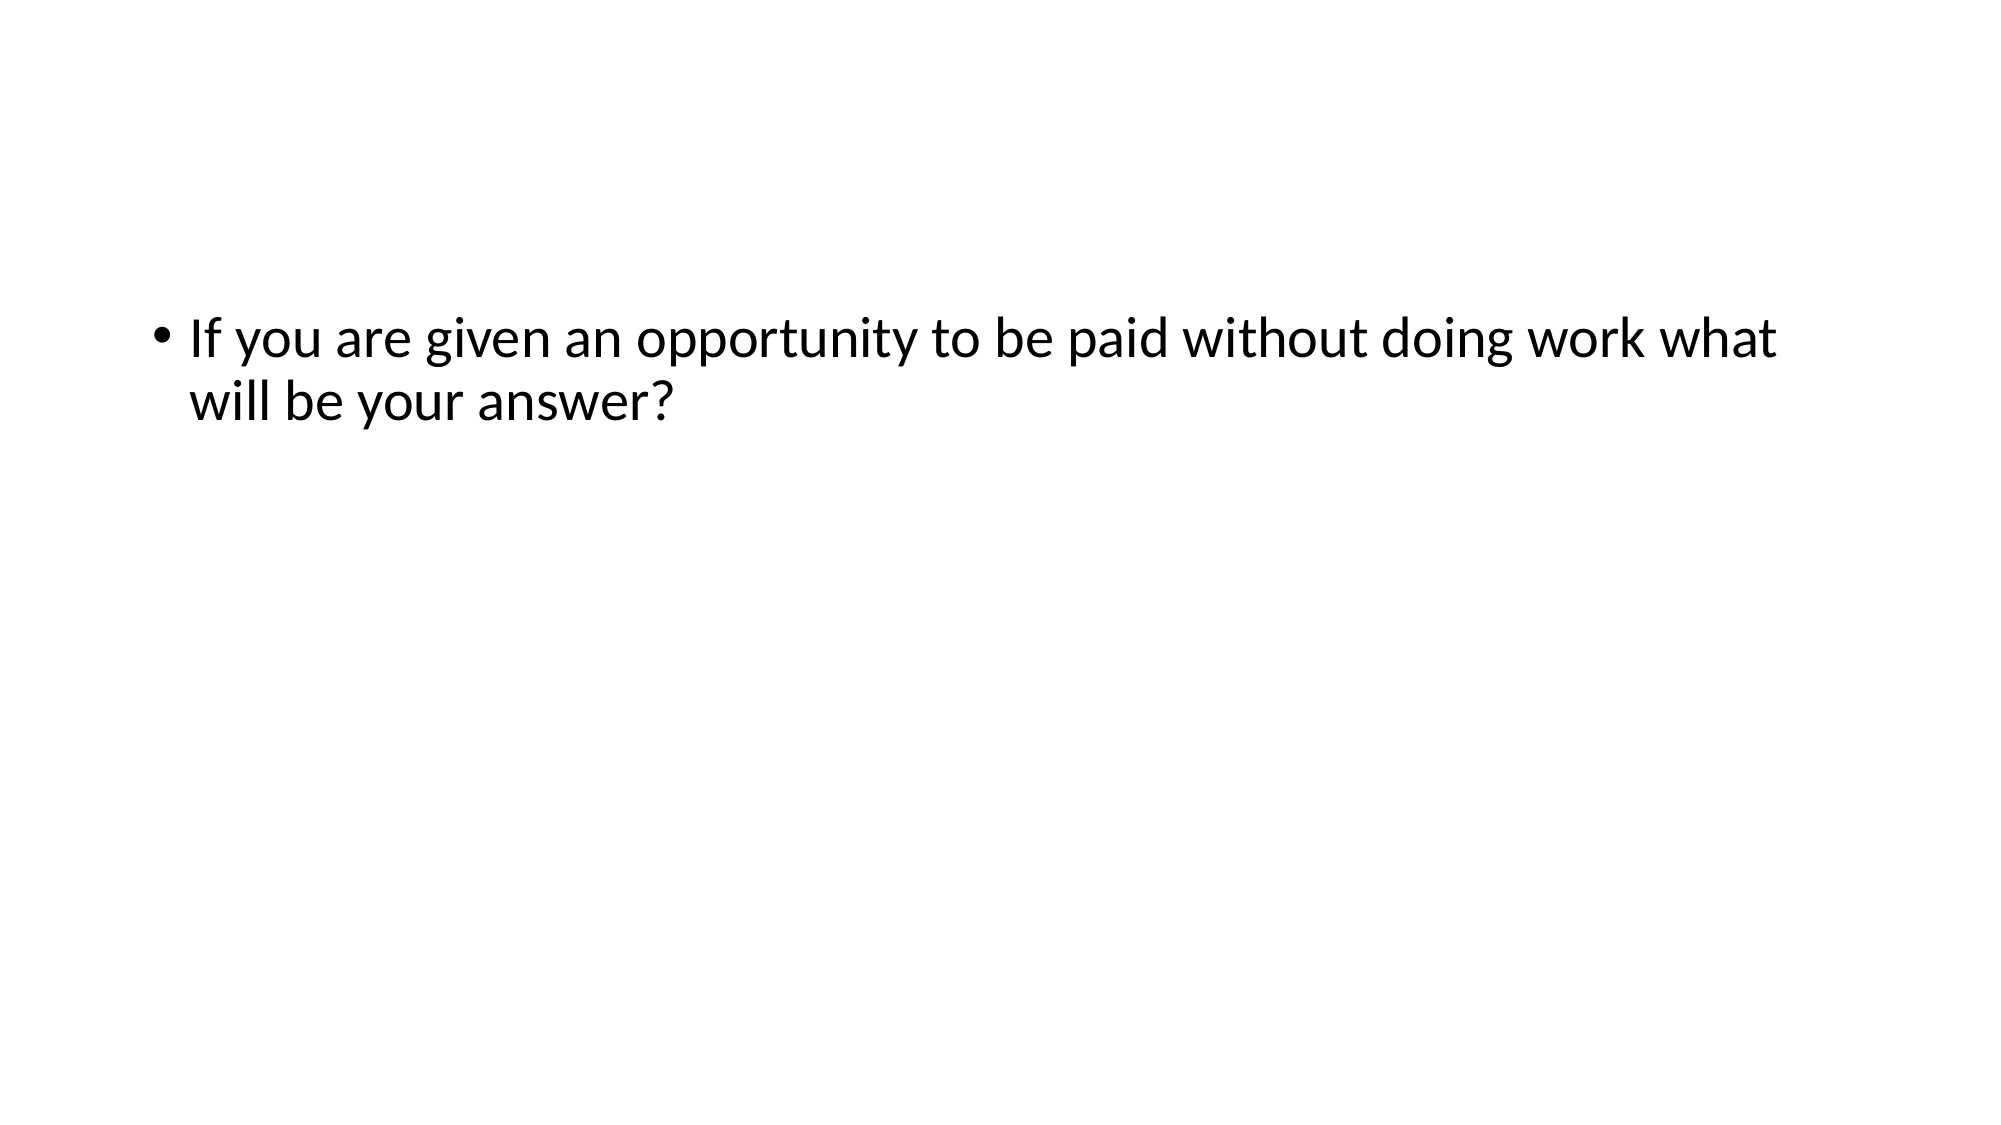

#
If you are given an opportunity to be paid without doing work what will be your answer?